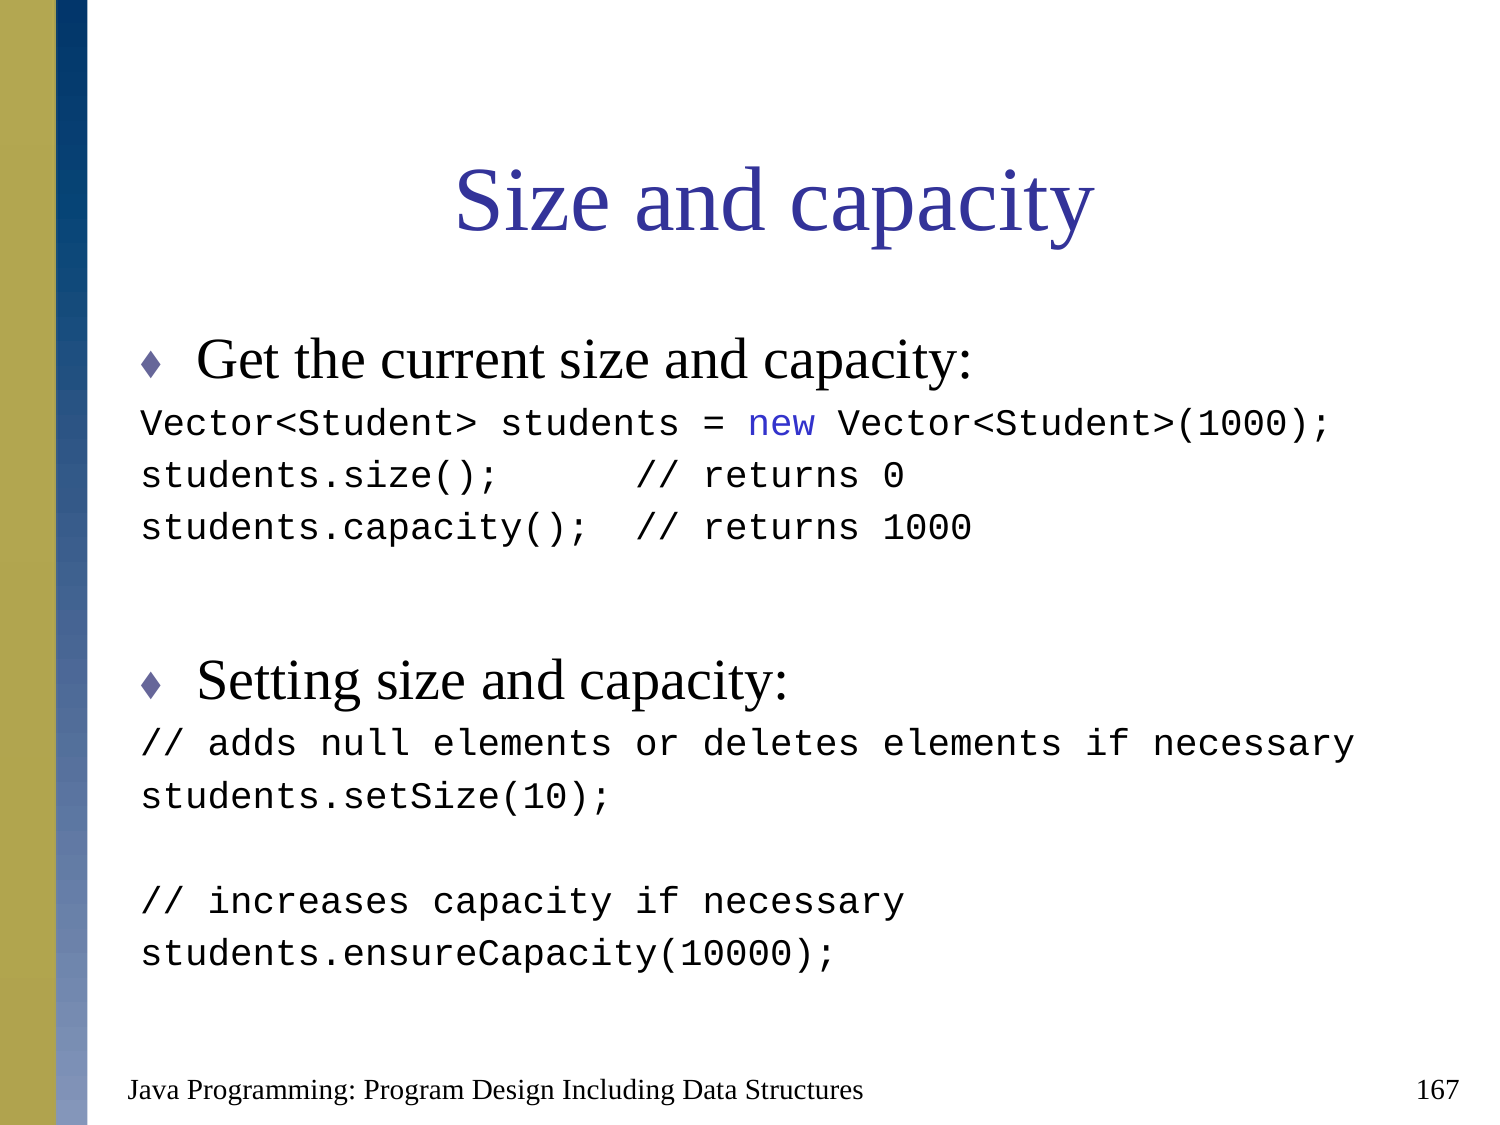

# Size and capacity
Get the current size and capacity:
Vector<Student> students = new Vector<Student>(1000);
students.size();      // returns 0
students.capacity();  // returns 1000

Setting size and capacity:
// adds null elements or deletes elements if necessary
students.setSize(10);

// increases capacity if necessary
students.ensureCapacity(10000);

Java Programming: Program Design Including Data Structures
167